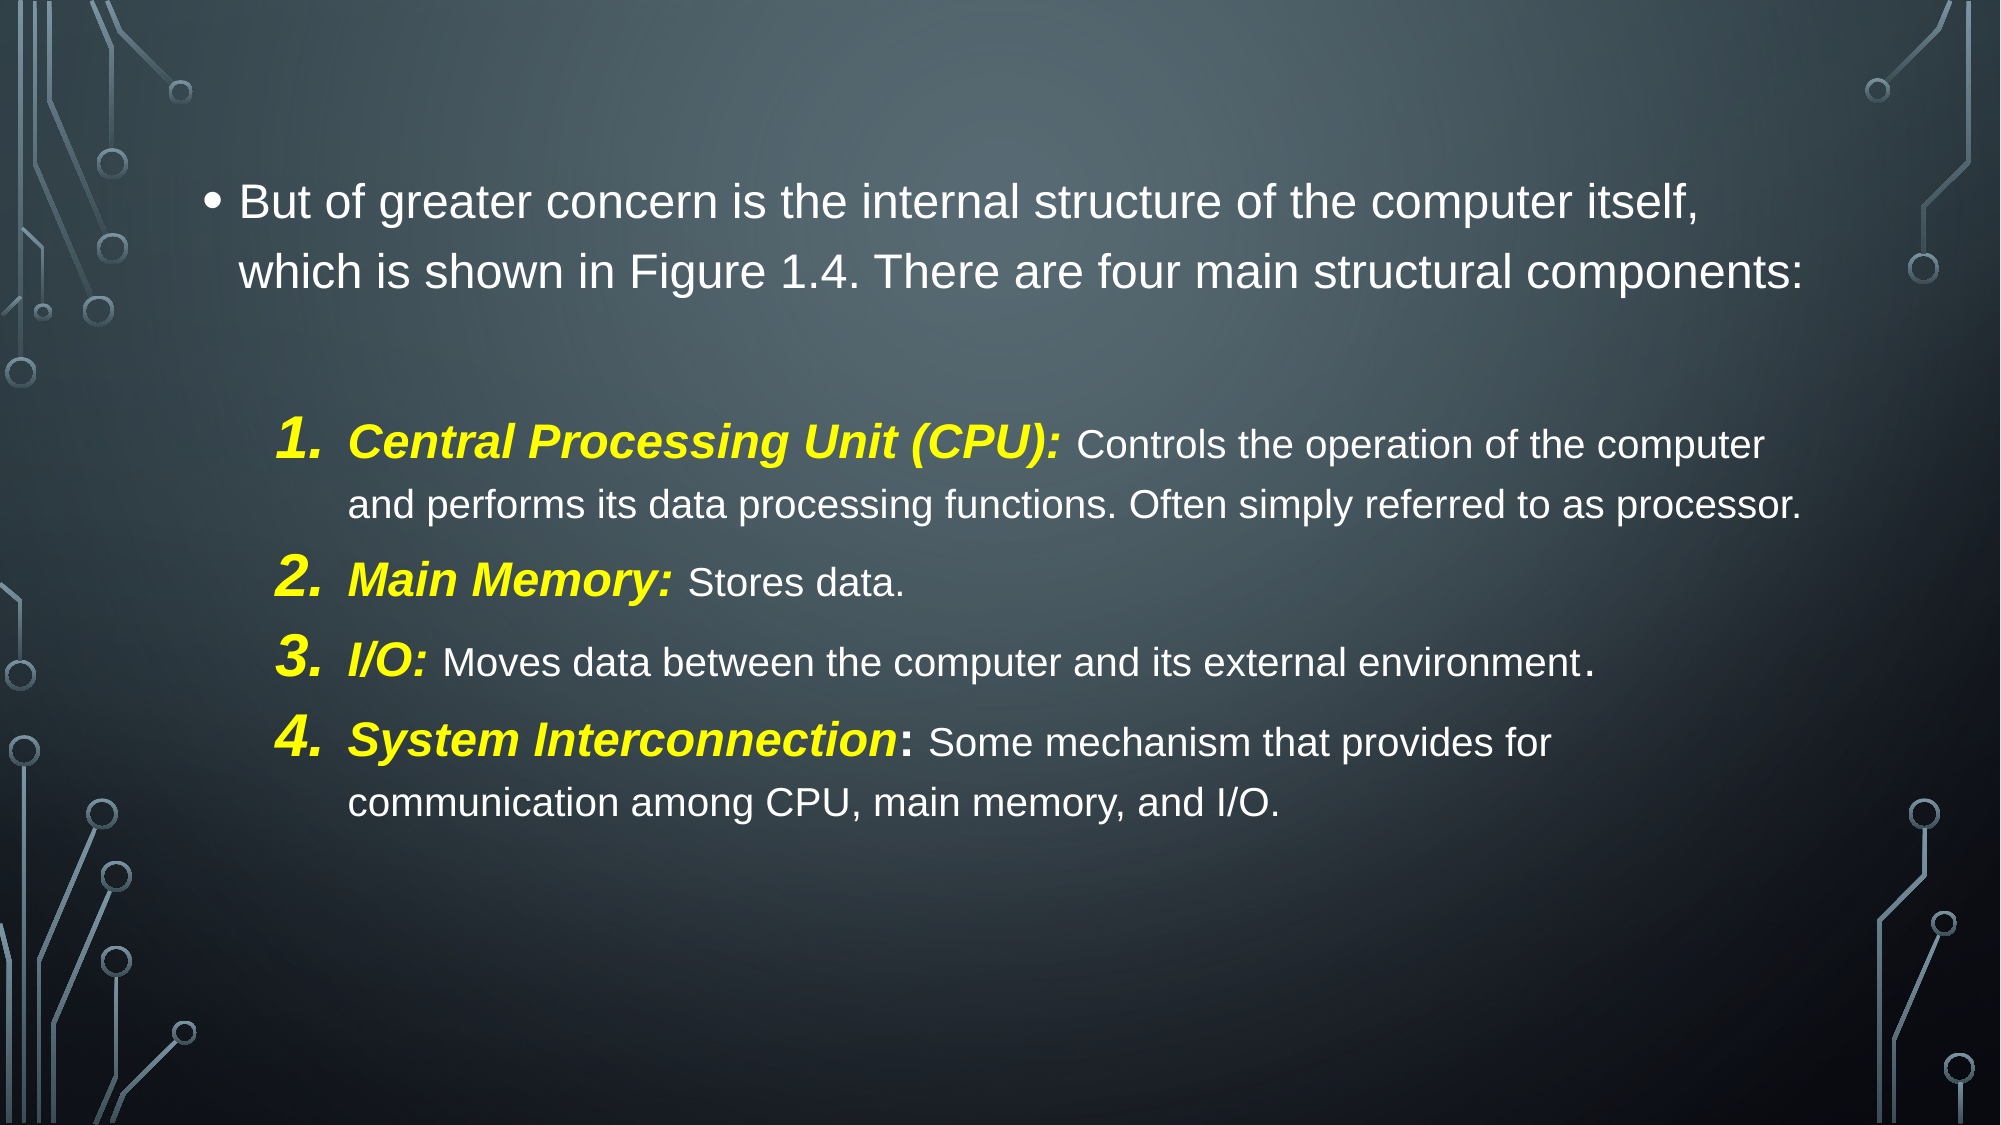

But of greater concern is the internal structure of the computer itself, which is shown in Figure 1.4. There are four main structural components:

Central Processing Unit (CPU): Controls the operation of the computer and performs its data processing functions. Often simply referred to as processor.
Main Memory: Stores data.
I/O: Moves data between the computer and its external environment.
System Interconnection: Some mechanism that provides for communication among CPU, main memory, and I/O.